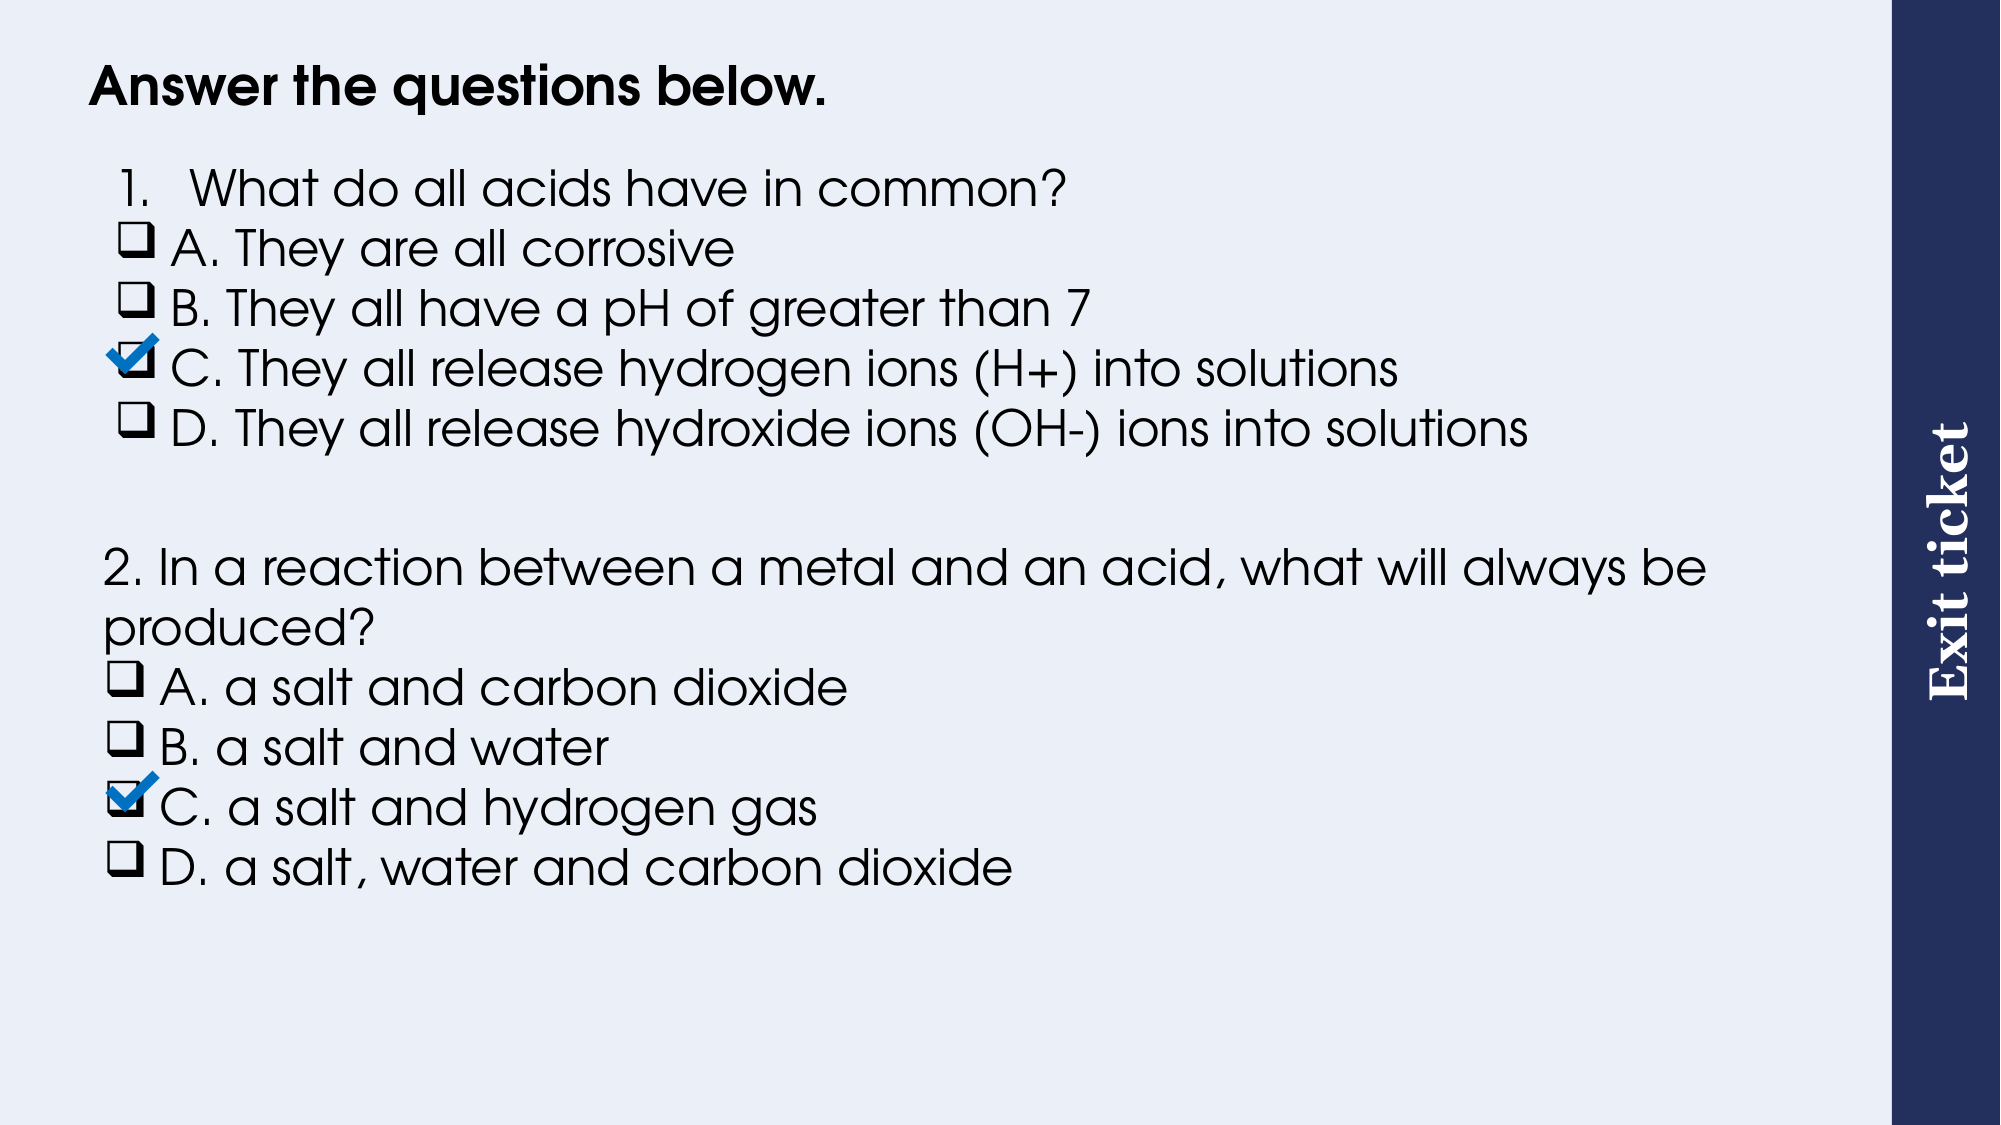

# Answer the questions below.
What do all acids have in common?
A. They are all corrosive
B. They all have a pH of greater than 7
C. They all release hydrogen ions (H+) into solutions
D. They all release hydroxide ions (OH-) ions into solutions
✓
2. In a reaction between a metal and an acid, what will always be produced?
A. a salt and carbon dioxide
B. a salt and water
C. a salt and hydrogen gas
D. a salt, water and carbon dioxide
✓